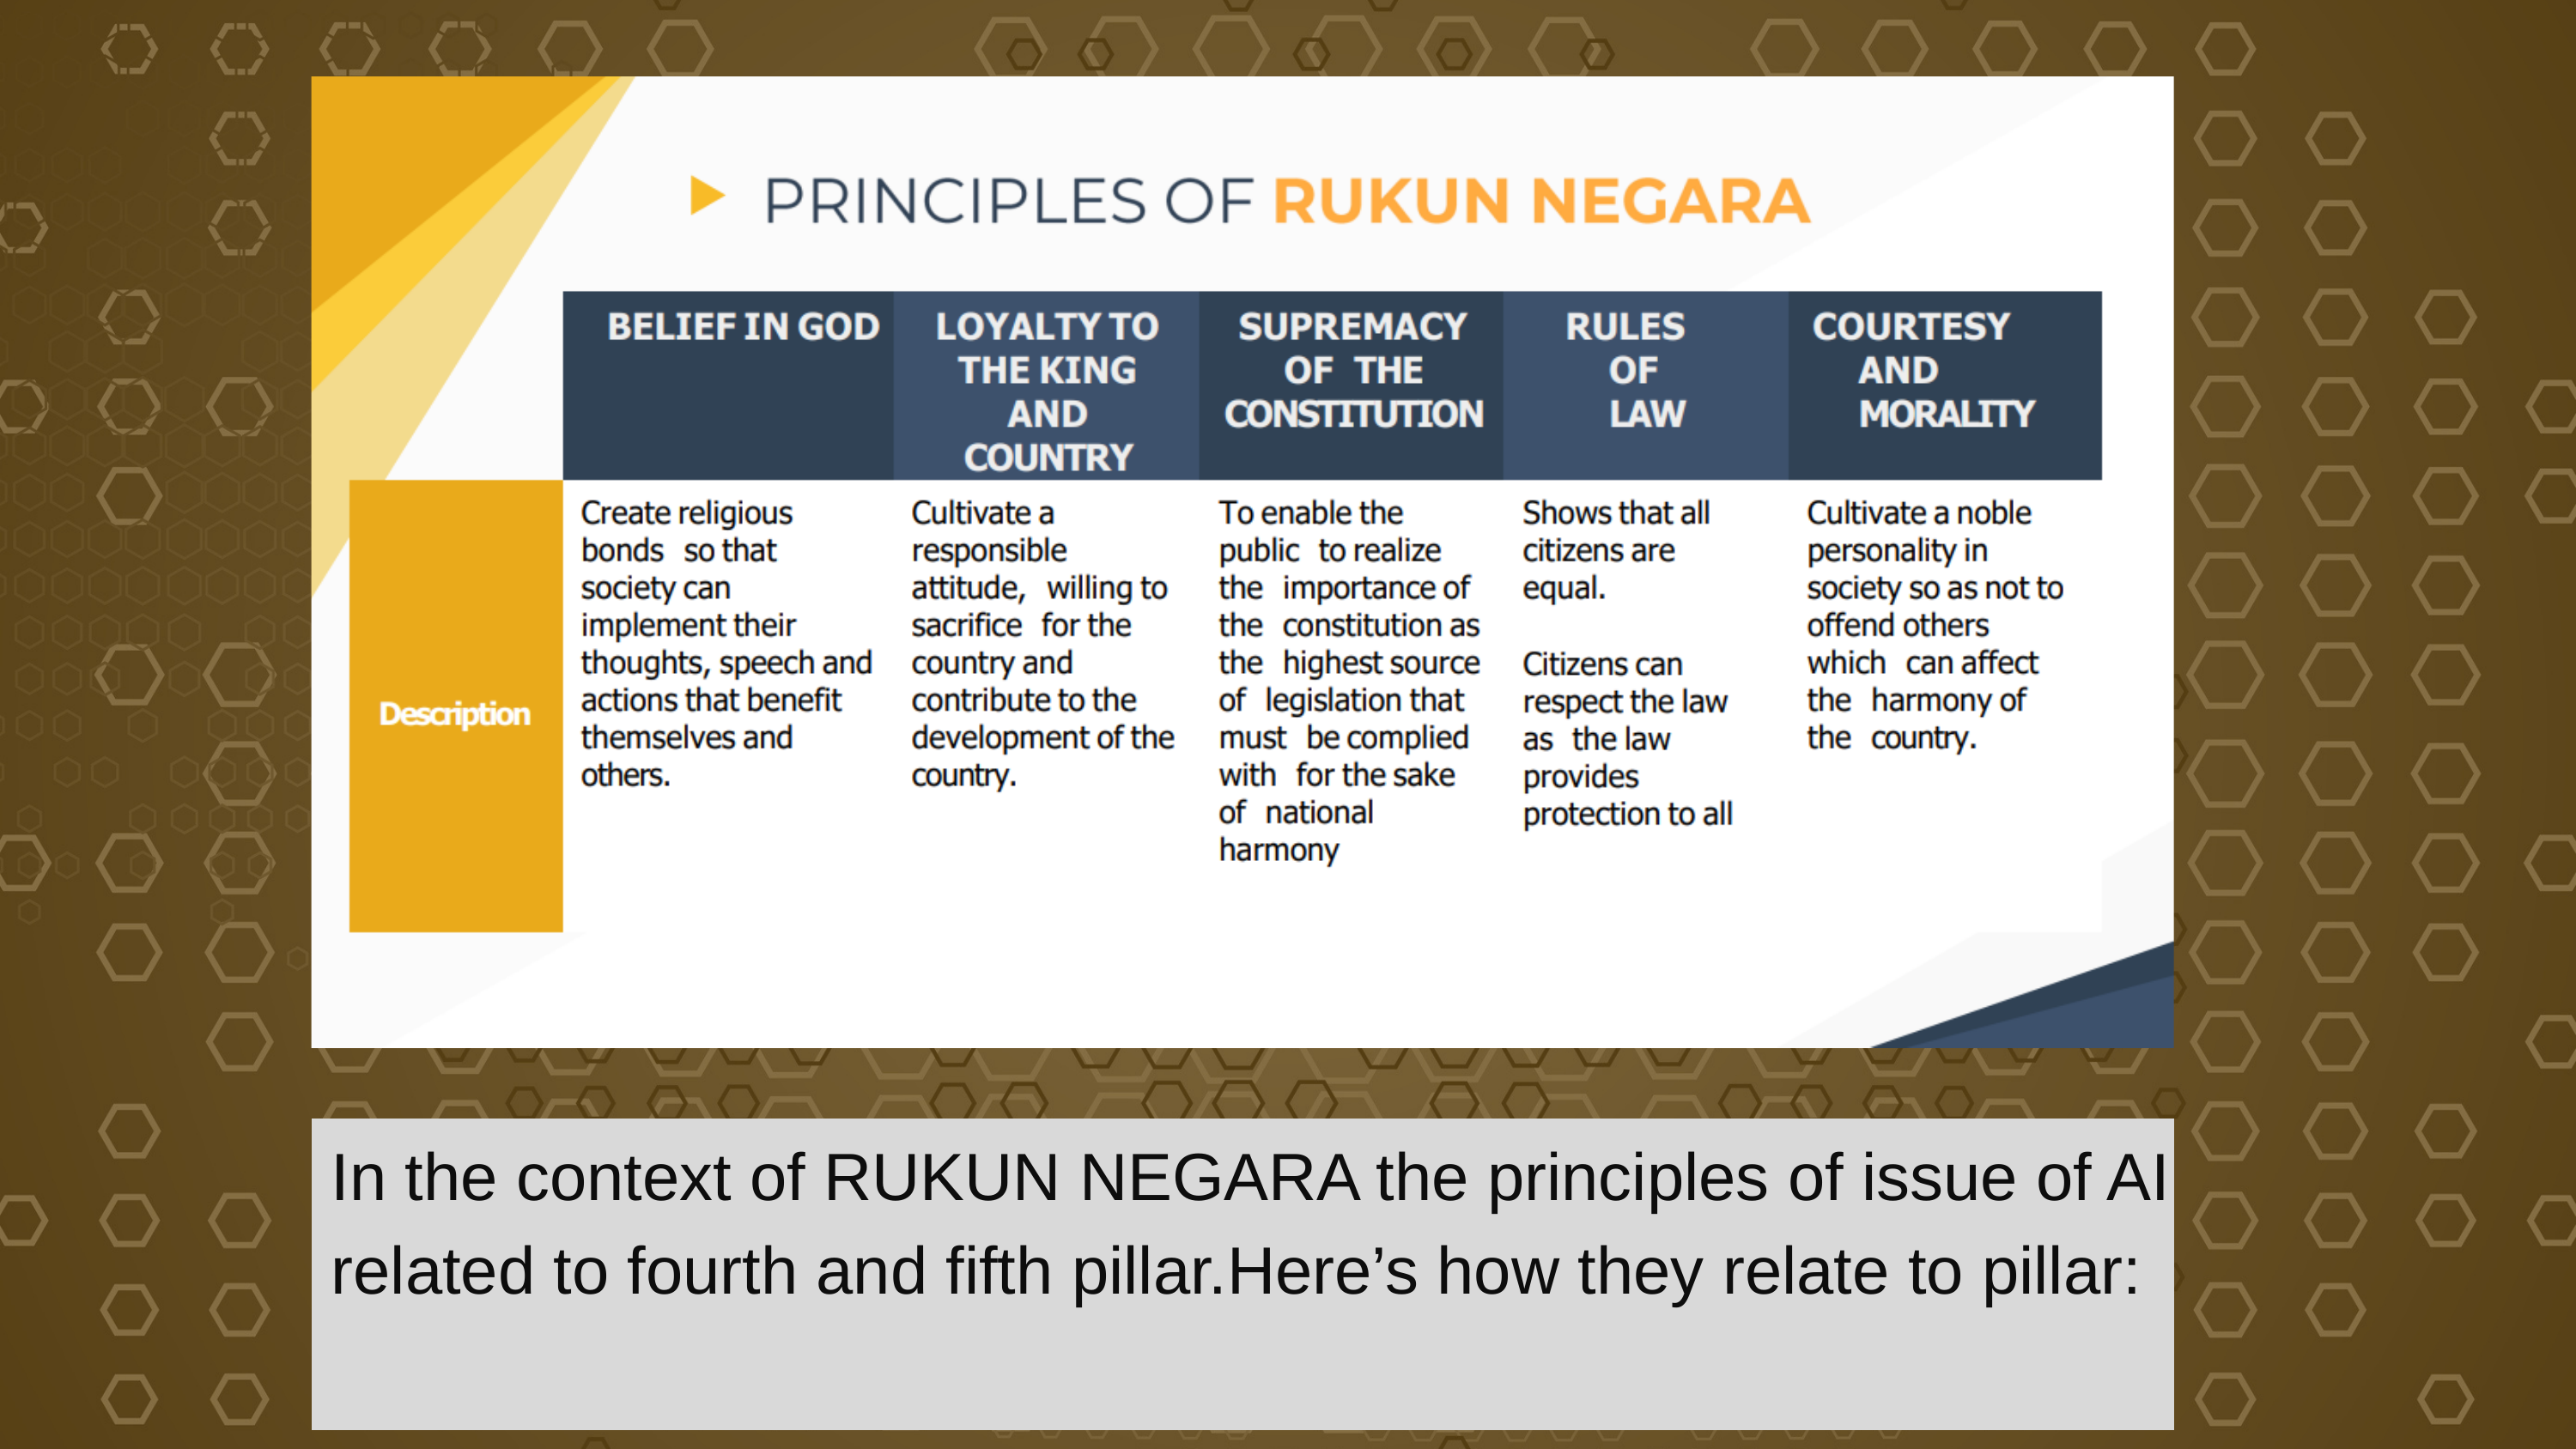

In the context of RUKUN NEGARA the principles of issue of AI related to fourth and fifth pillar.Here’s how they relate to pillar: